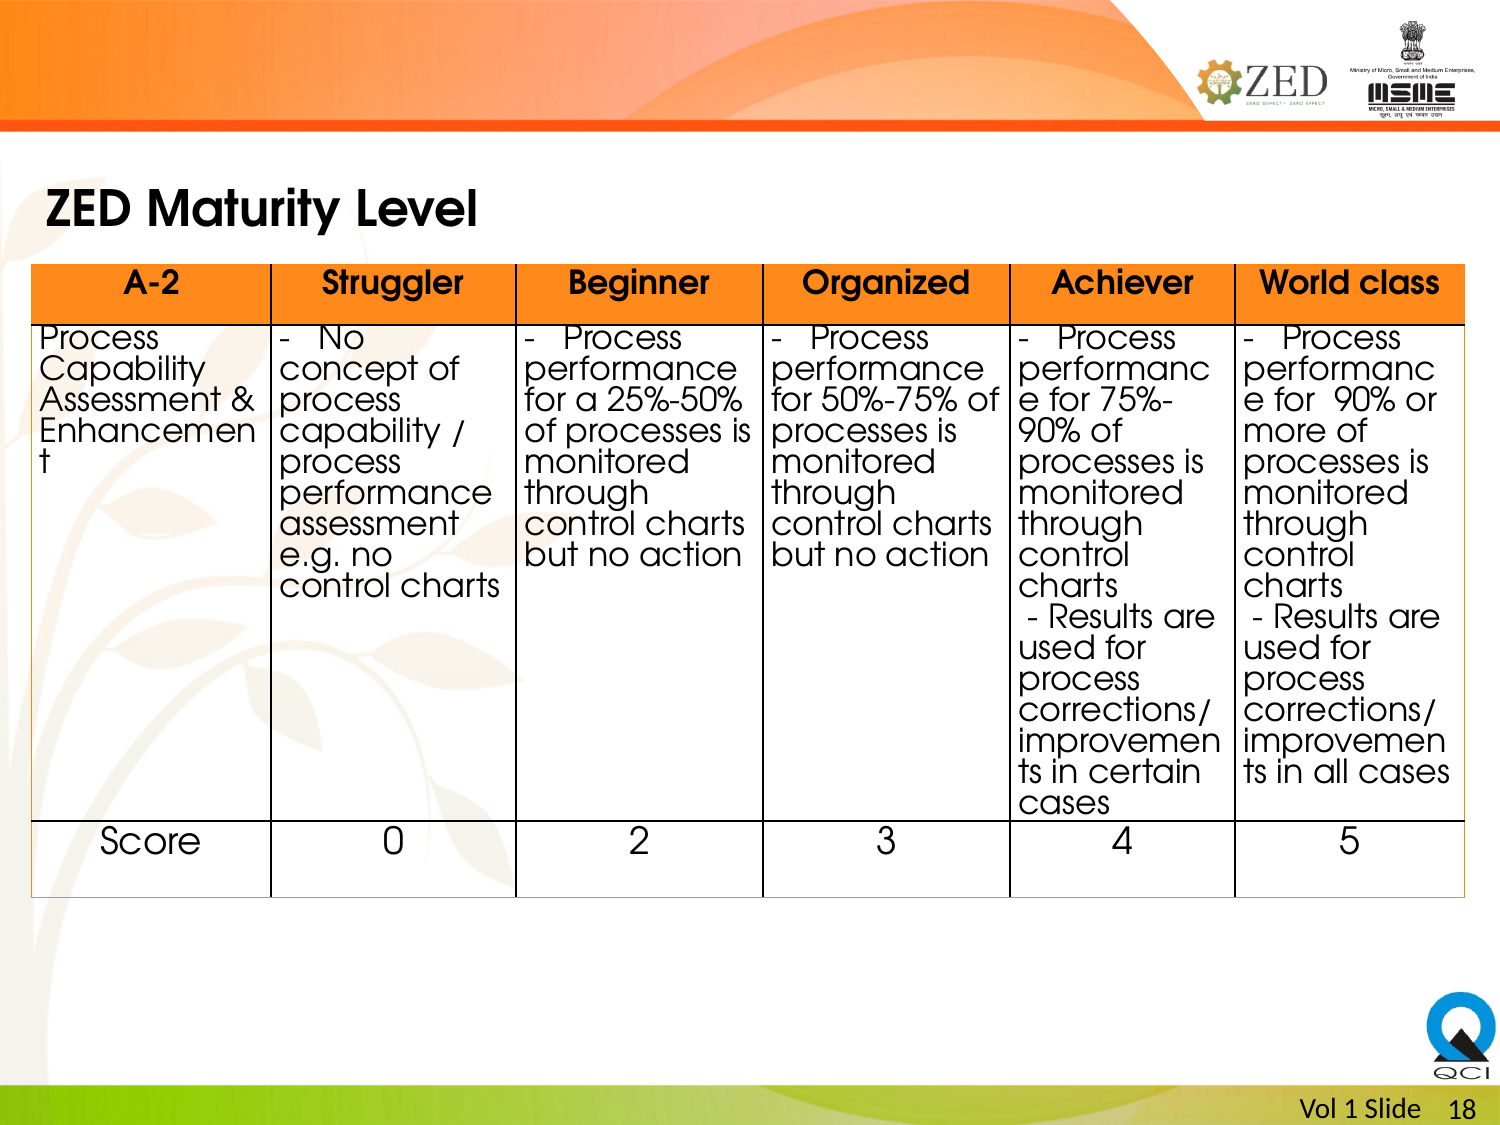

ZED Maturity Level
| A-2 | Struggler | Beginner | Organized | Achiever | World class |
| --- | --- | --- | --- | --- | --- |
| Process Capability Assessment & Enhancement | -   No concept of process capability / process performance assessment e.g. no control charts | -   Process performance for a 25%-50% of processes is monitored through control charts but no action | -   Process performance for 50%-75% of processes is monitored through control charts but no action | -   Process performance for 75%-90% of processes is monitored through control charts - Results are used for process corrections/ improvements in certain cases | -   Process performance for 90% or more of processes is monitored through control charts - Results are used for process corrections/ improvements in all cases |
| Score | 0 | 2 | 3 | 4 | 5 |